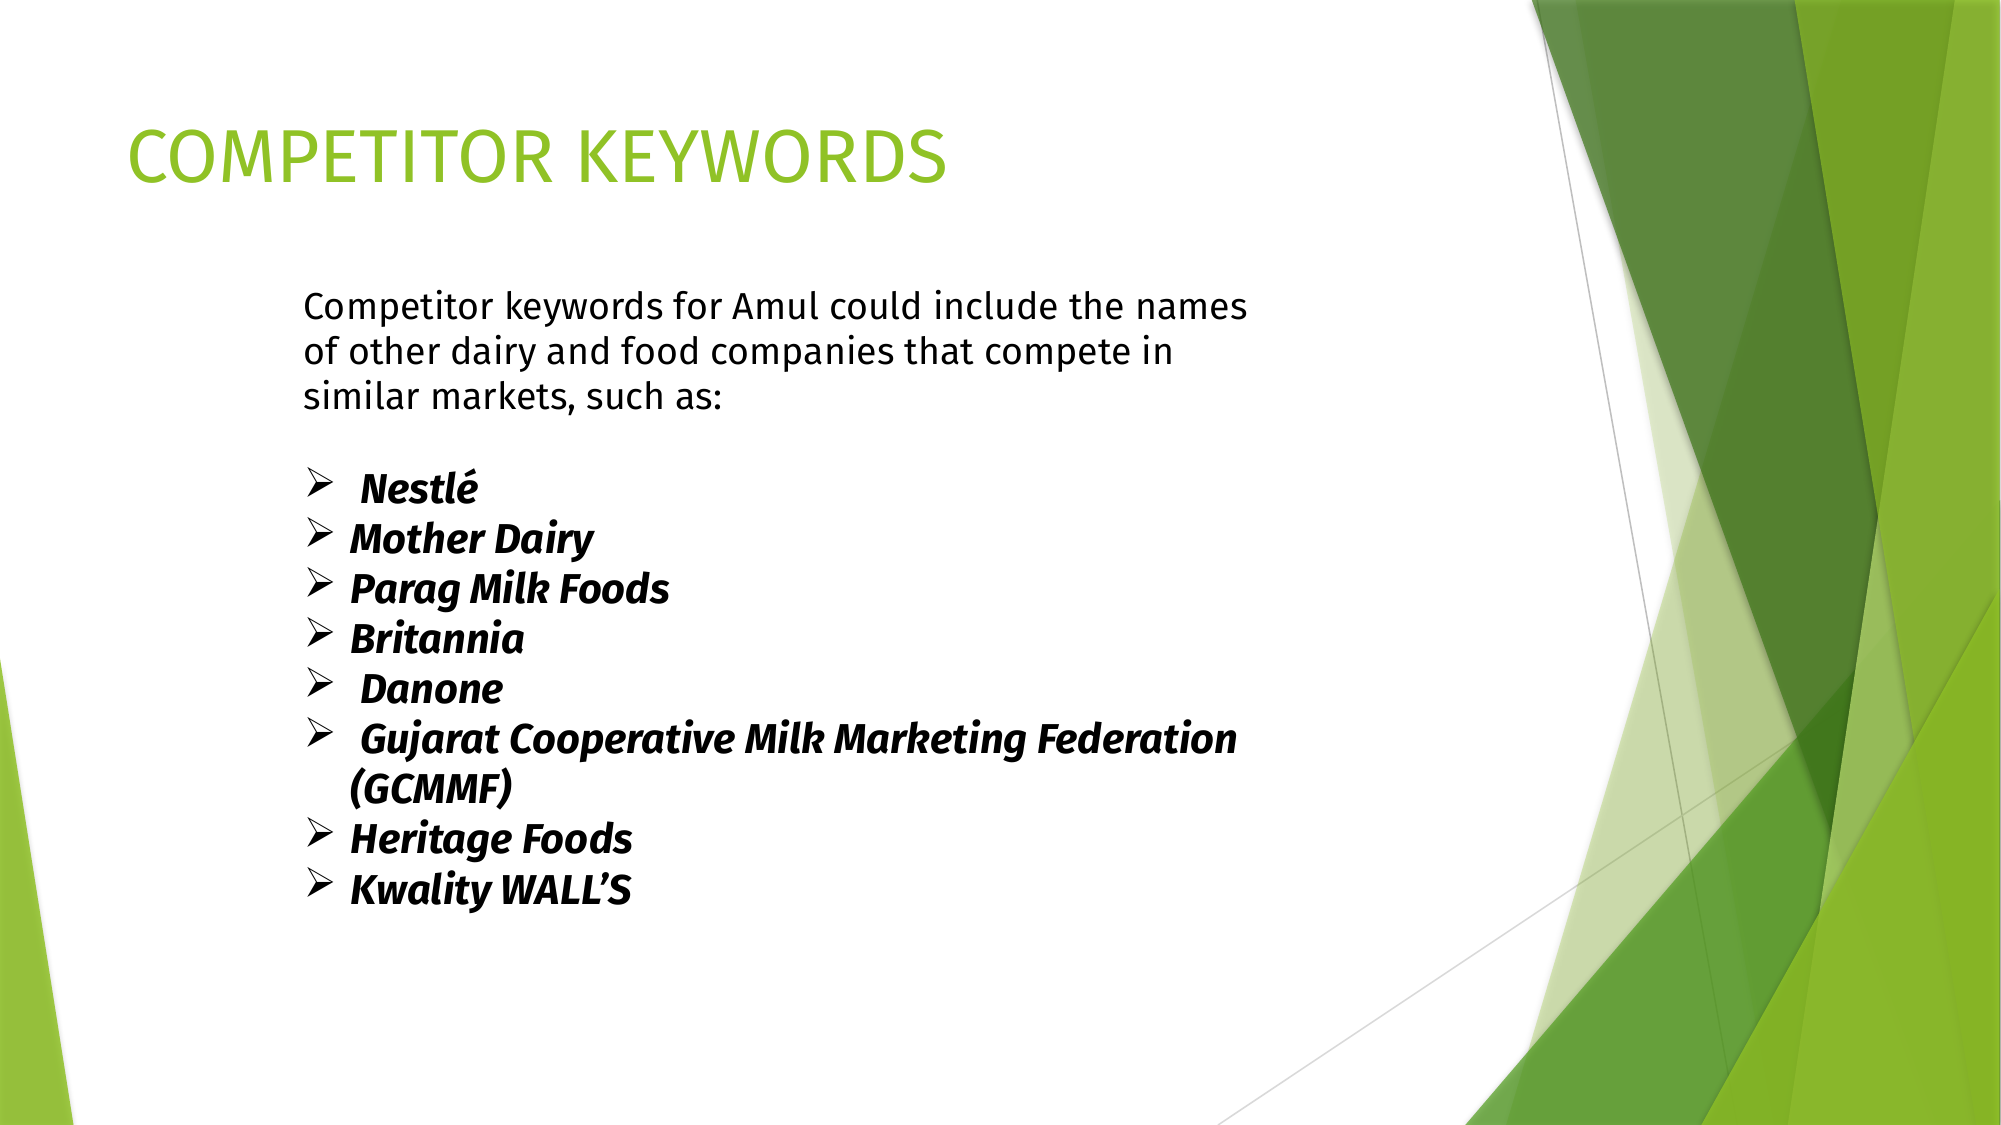

# COMPETITOR KEYWORDS
Competitor keywords for Amul could include the names of other dairy and food companies that compete in similar markets, such as:

 Nestlé
Mother Dairy
Parag Milk Foods
Britannia
 Danone
 Gujarat Cooperative Milk Marketing Federation (GCMMF)
Heritage Foods
Kwality WALL’S